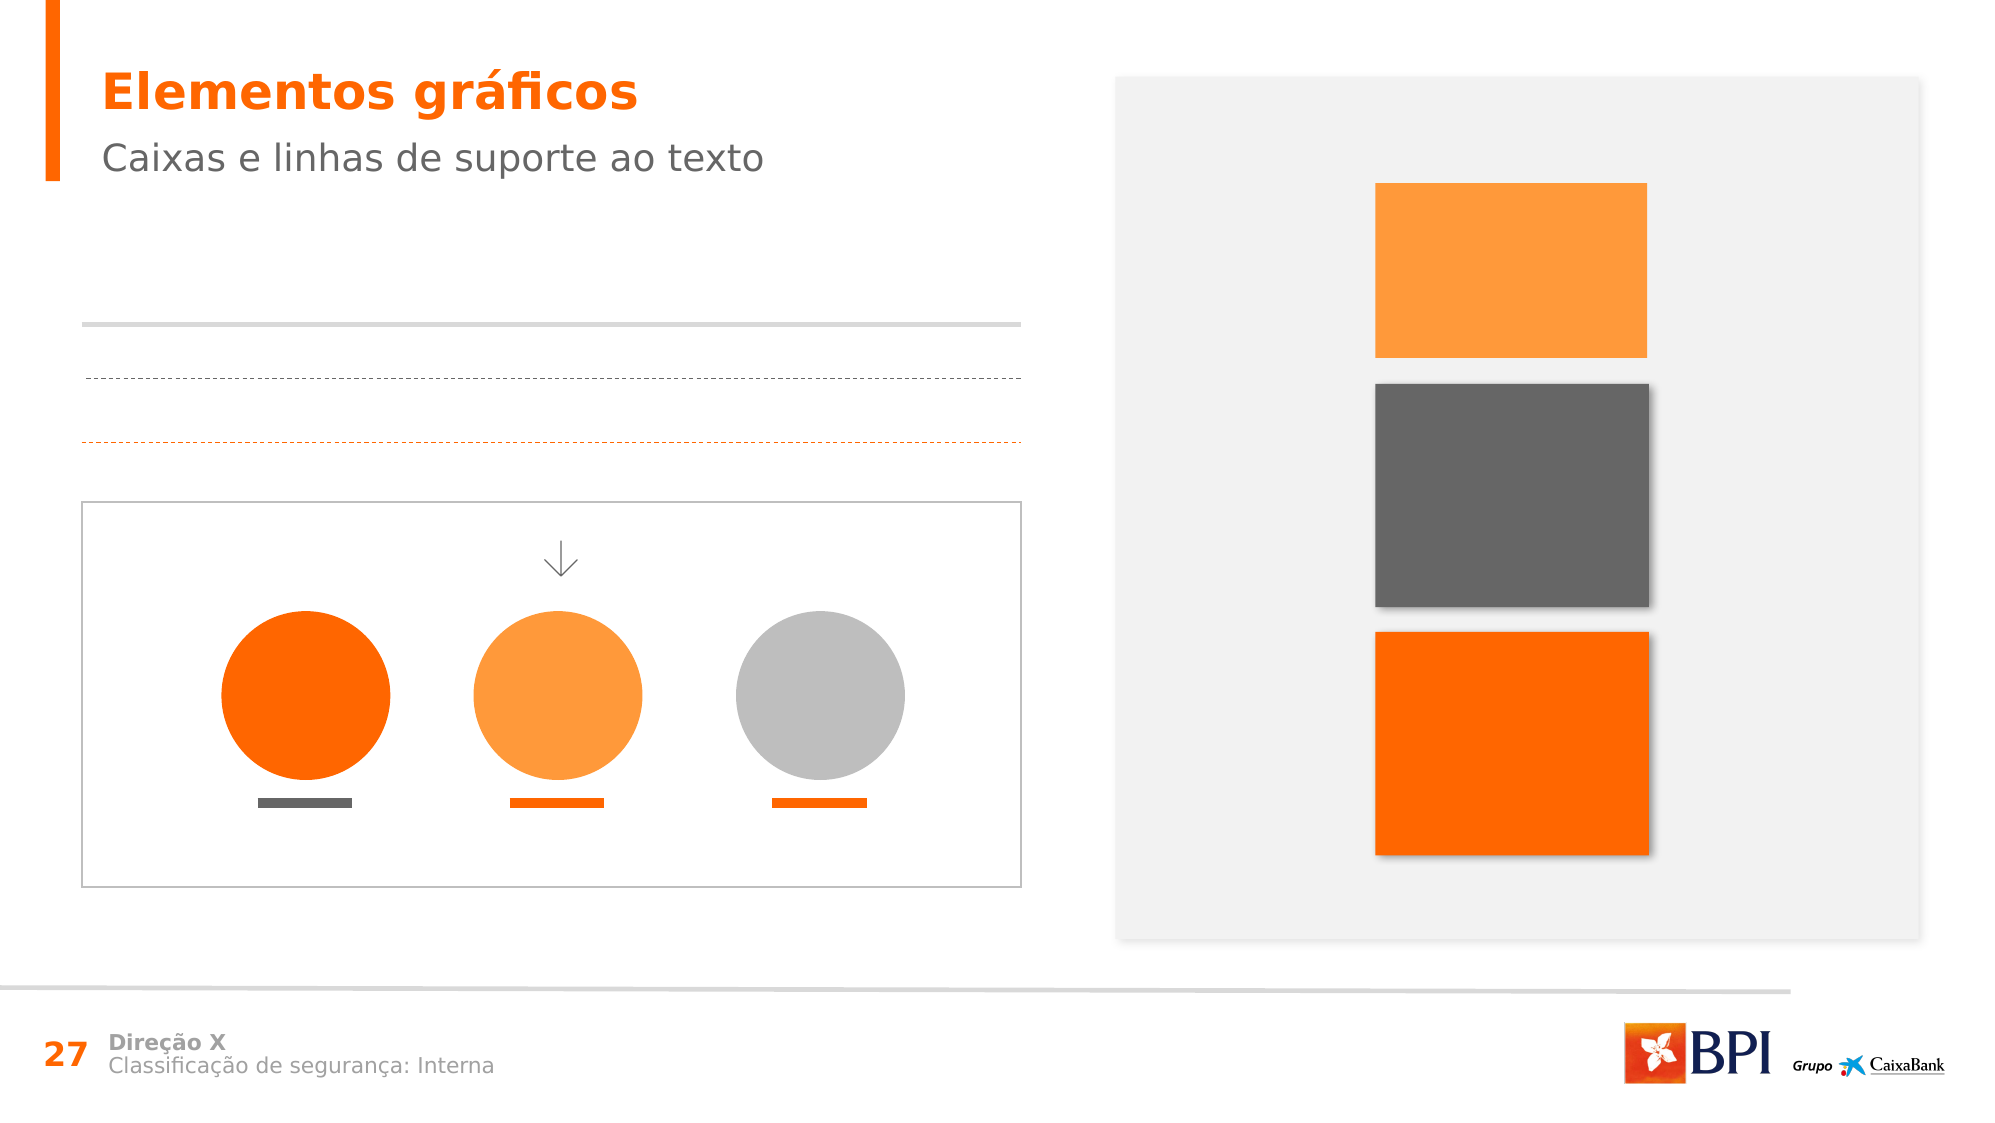

Elementos gráficos

Caixas e linhas de suporte ao texto

27